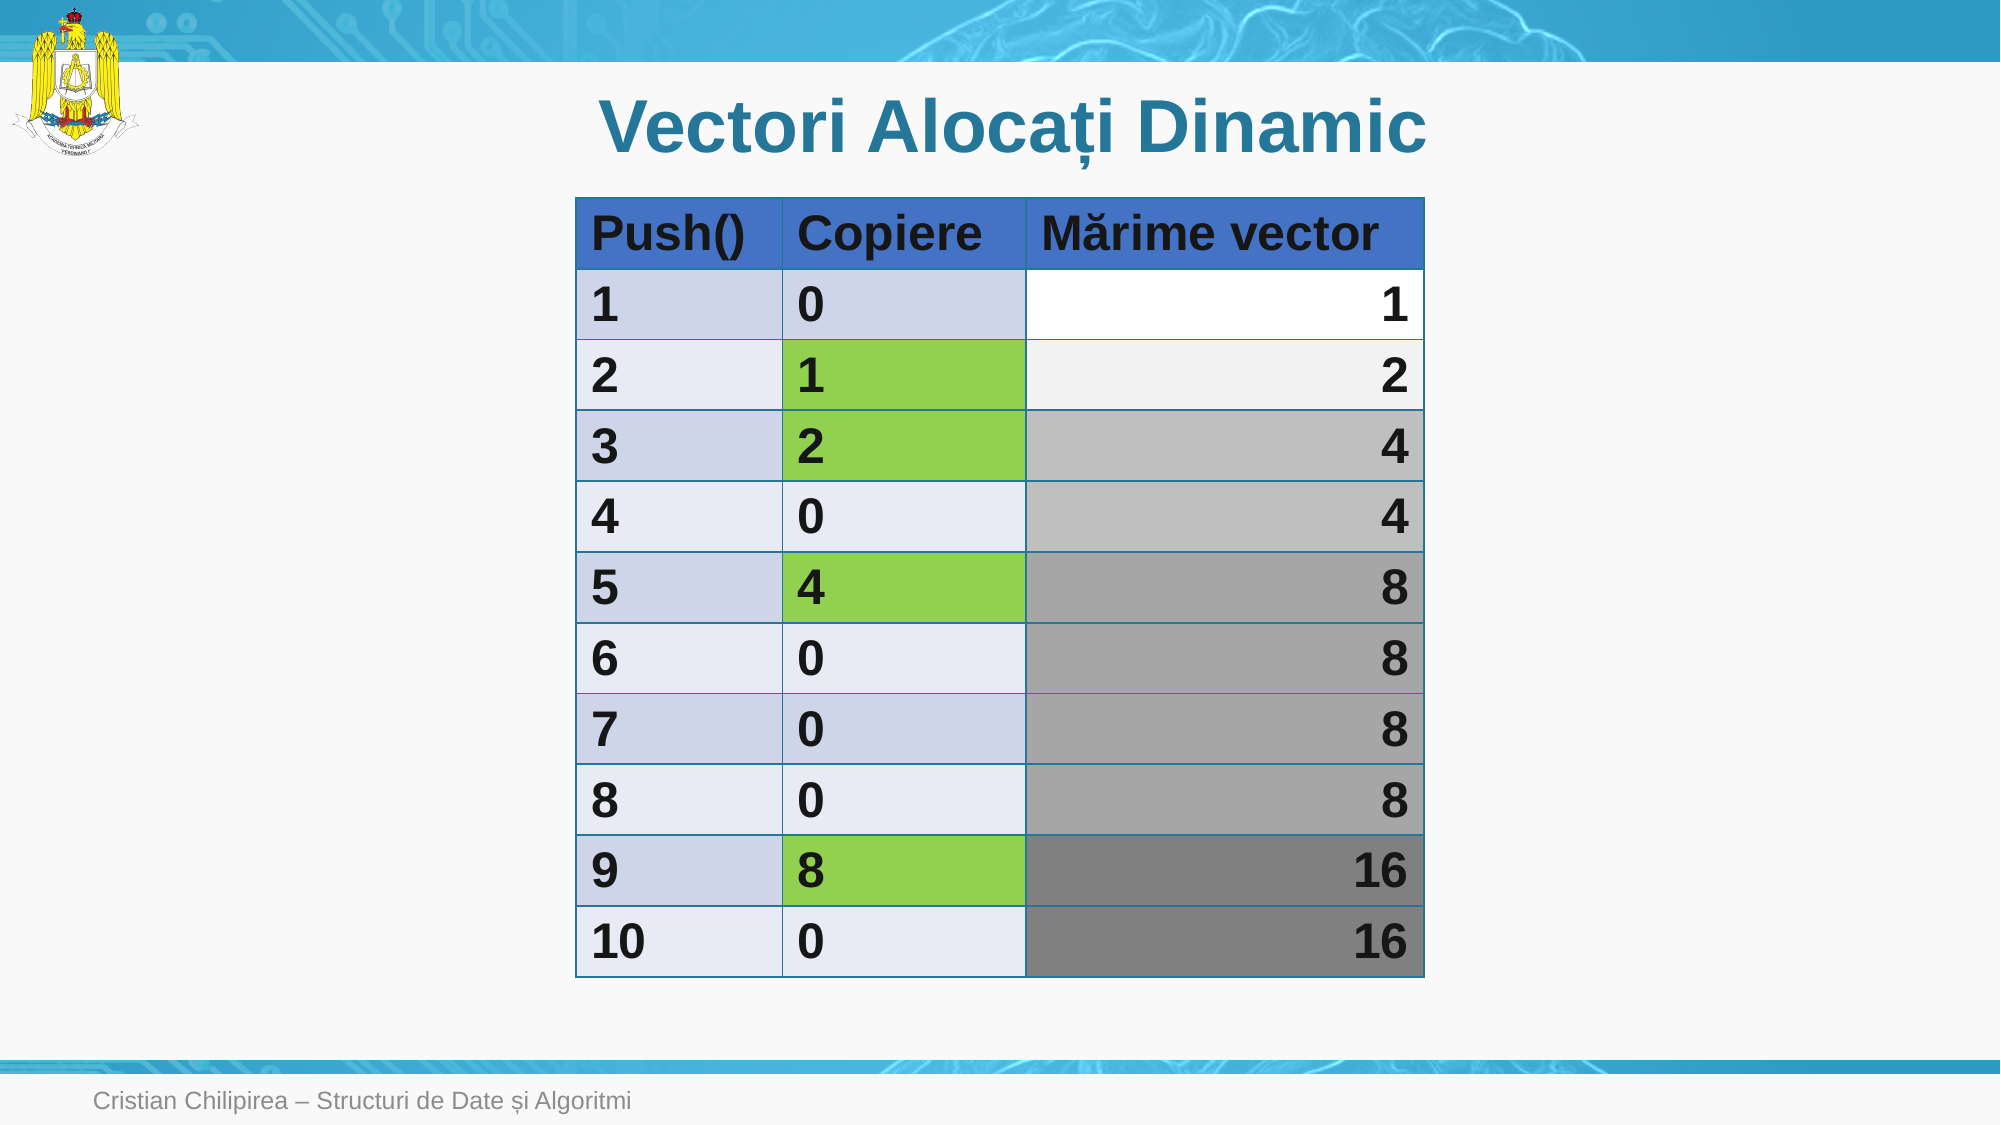

# Vectori Alocați Dinamic
| Push() | Copiere | Mărime vector |
| --- | --- | --- |
| 1 | 0 | 1 |
| 2 | 1 | 2 |
| 3 | 2 | 4 |
| 4 | 0 | 4 |
| 5 | 4 | 8 |
| 6 | 0 | 8 |
| 7 | 0 | 8 |
| 8 | 0 | 8 |
| 9 | 8 | 16 |
| 10 | 0 | 16 |
Cristian Chilipirea – Structuri de Date și Algoritmi